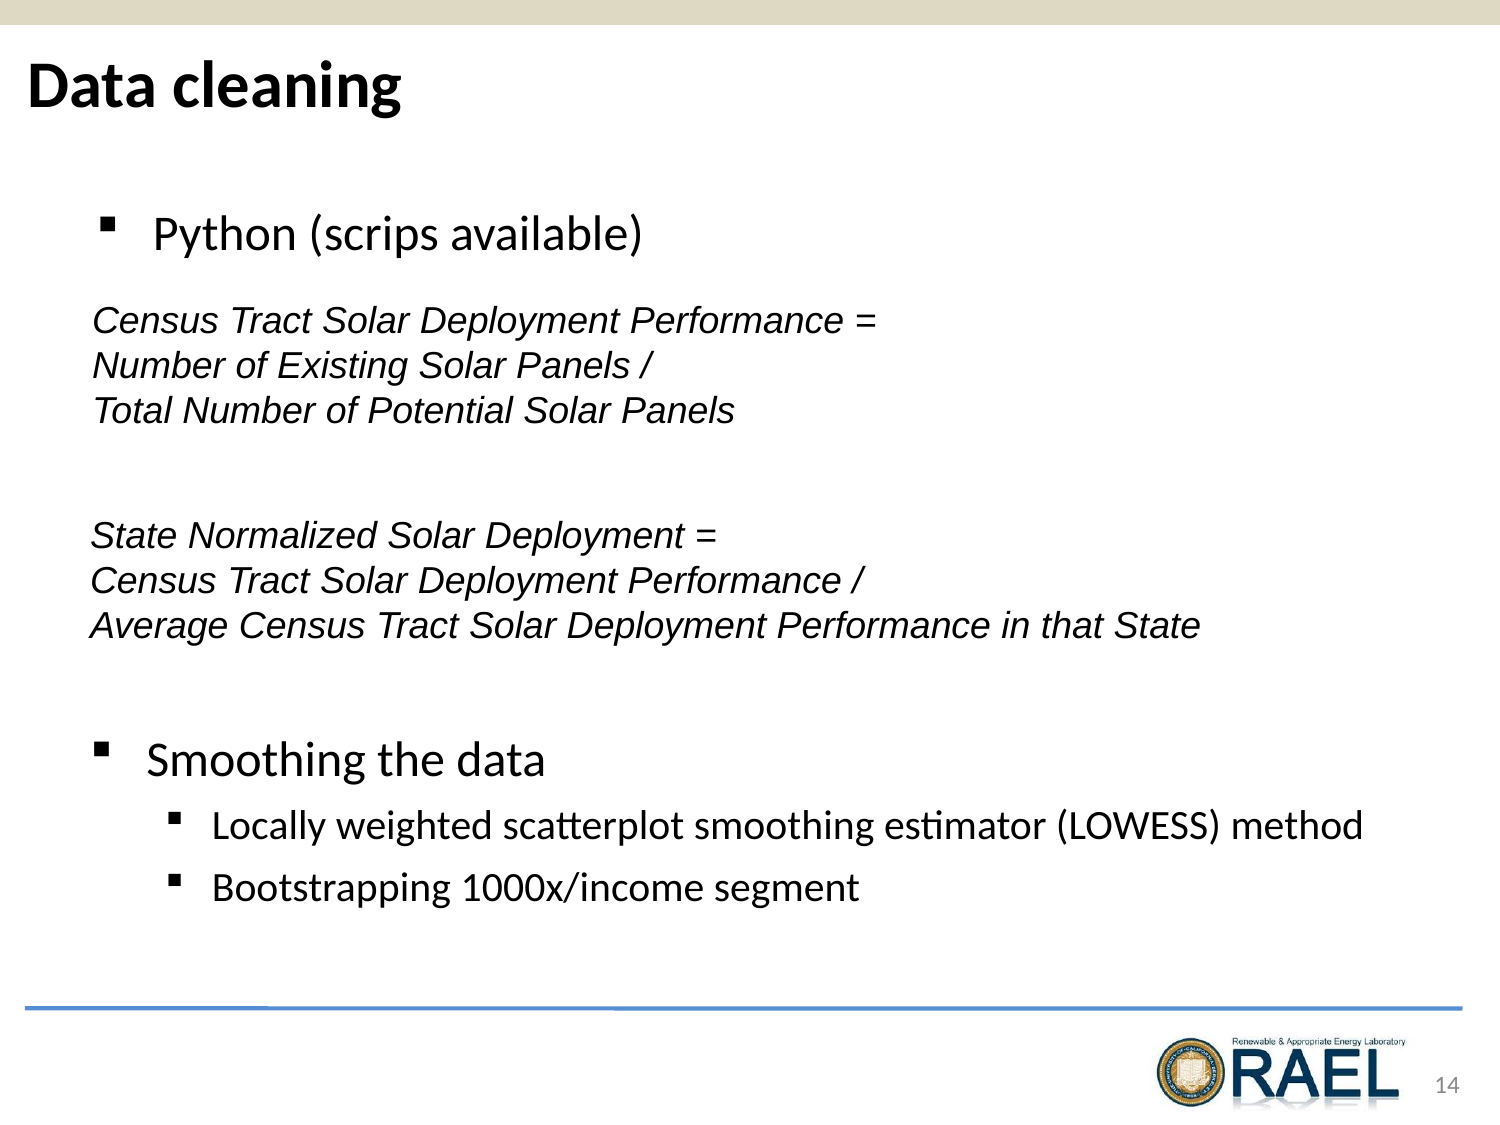

# Data cleaning
Python (scrips available)
Census Tract Solar Deployment Performance =
Number of Existing Solar Panels /
Total Number of Potential Solar Panels
State Normalized Solar Deployment =
Census Tract Solar Deployment Performance /
Average Census Tract Solar Deployment Performance in that State
Smoothing the data
Locally weighted scatterplot smoothing estimator (LOWESS) method
Bootstrapping 1000x/income segment
14